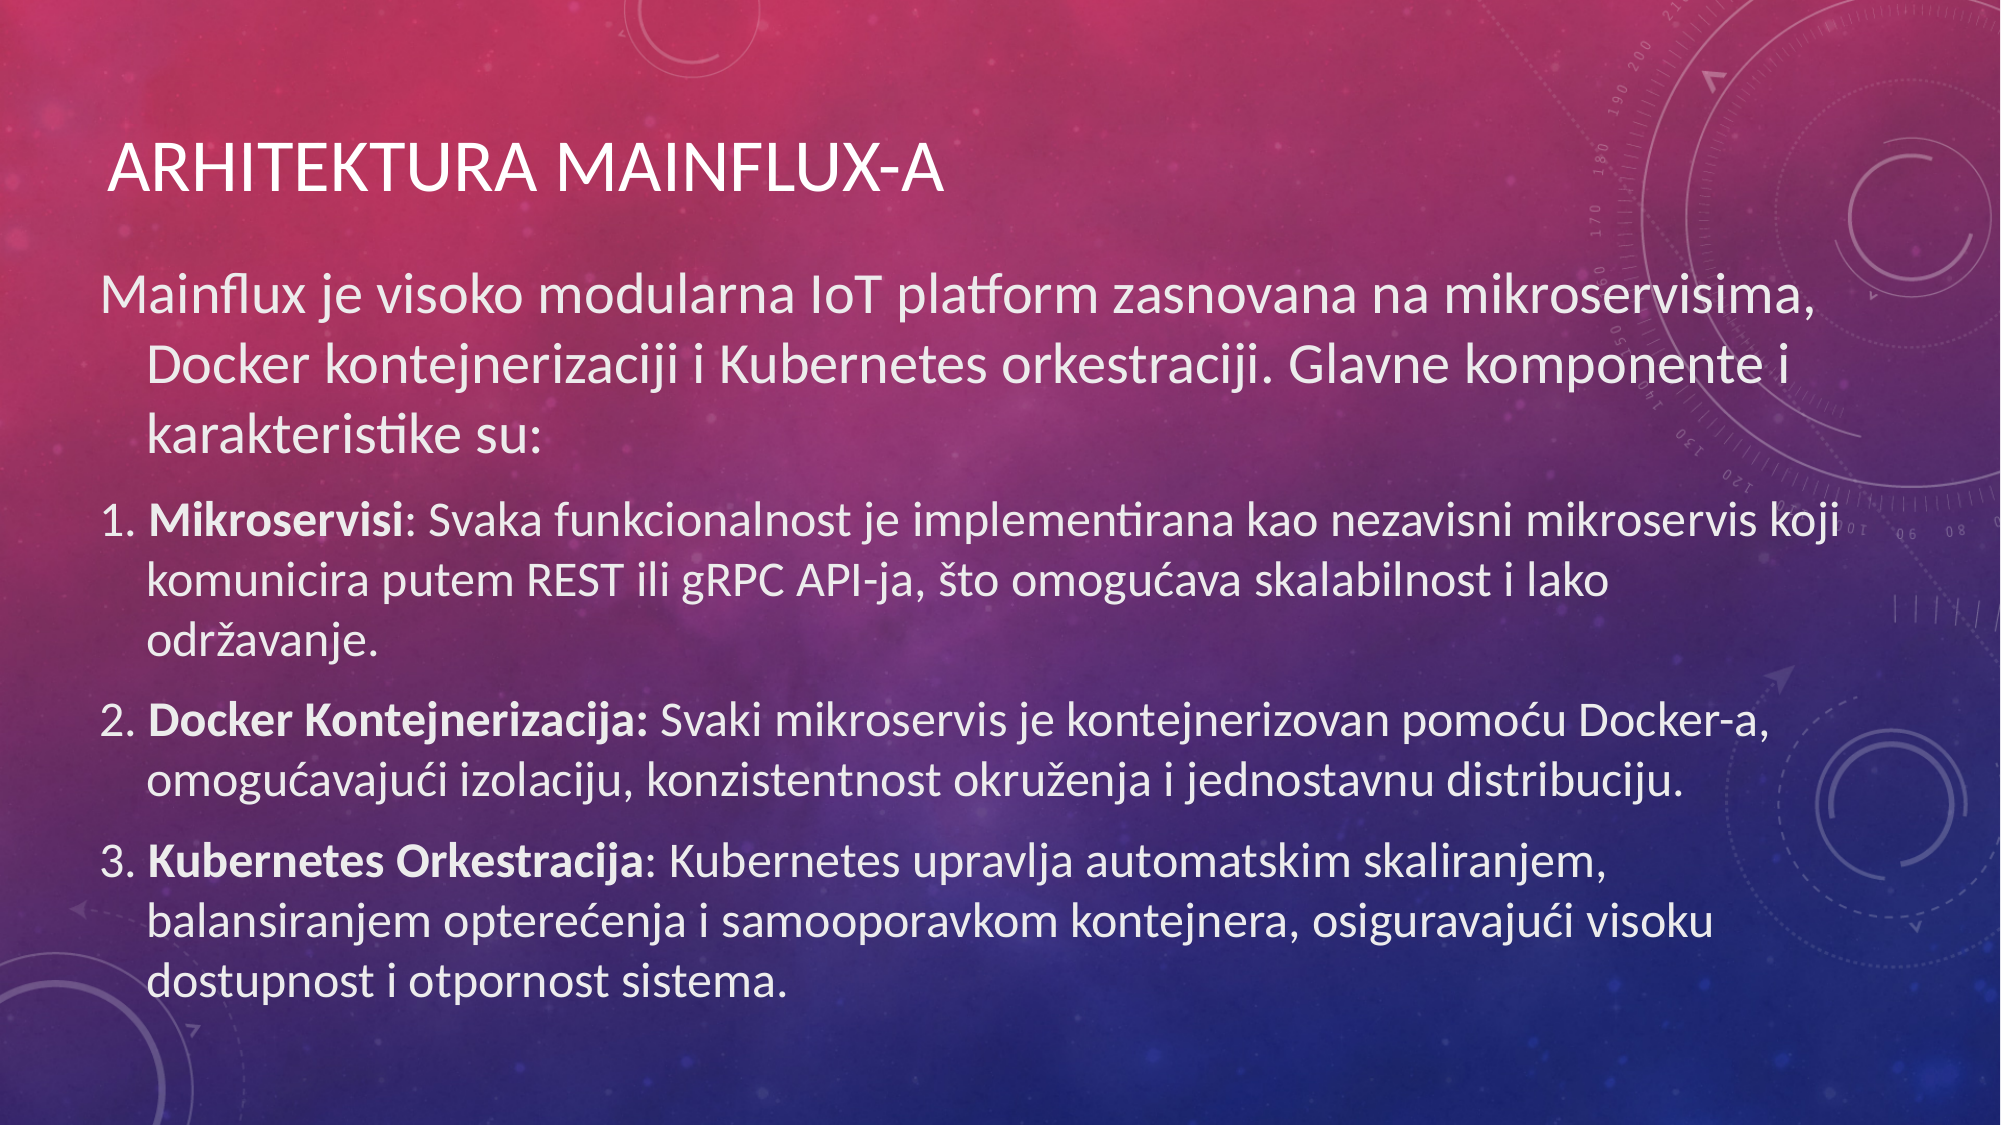

# Arhitektura MAinflux-a
Mainflux je visoko modularna IoT platform zasnovana na mikroservisima, Docker kontejnerizaciji i Kubernetes orkestraciji. Glavne komponente i karakteristike su:
1. Mikroservisi: Svaka funkcionalnost je implementirana kao nezavisni mikroservis koji komunicira putem REST ili gRPC API-ja, što omogućava skalabilnost i lako održavanje.
2. Docker Kontejnerizacija: Svaki mikroservis je kontejnerizovan pomoću Docker-a, omogućavajući izolaciju, konzistentnost okruženja i jednostavnu distribuciju.
3. Kubernetes Orkestracija: Kubernetes upravlja automatskim skaliranjem, balansiranjem opterećenja i samooporavkom kontejnera, osiguravajući visoku dostupnost i otpornost sistema.